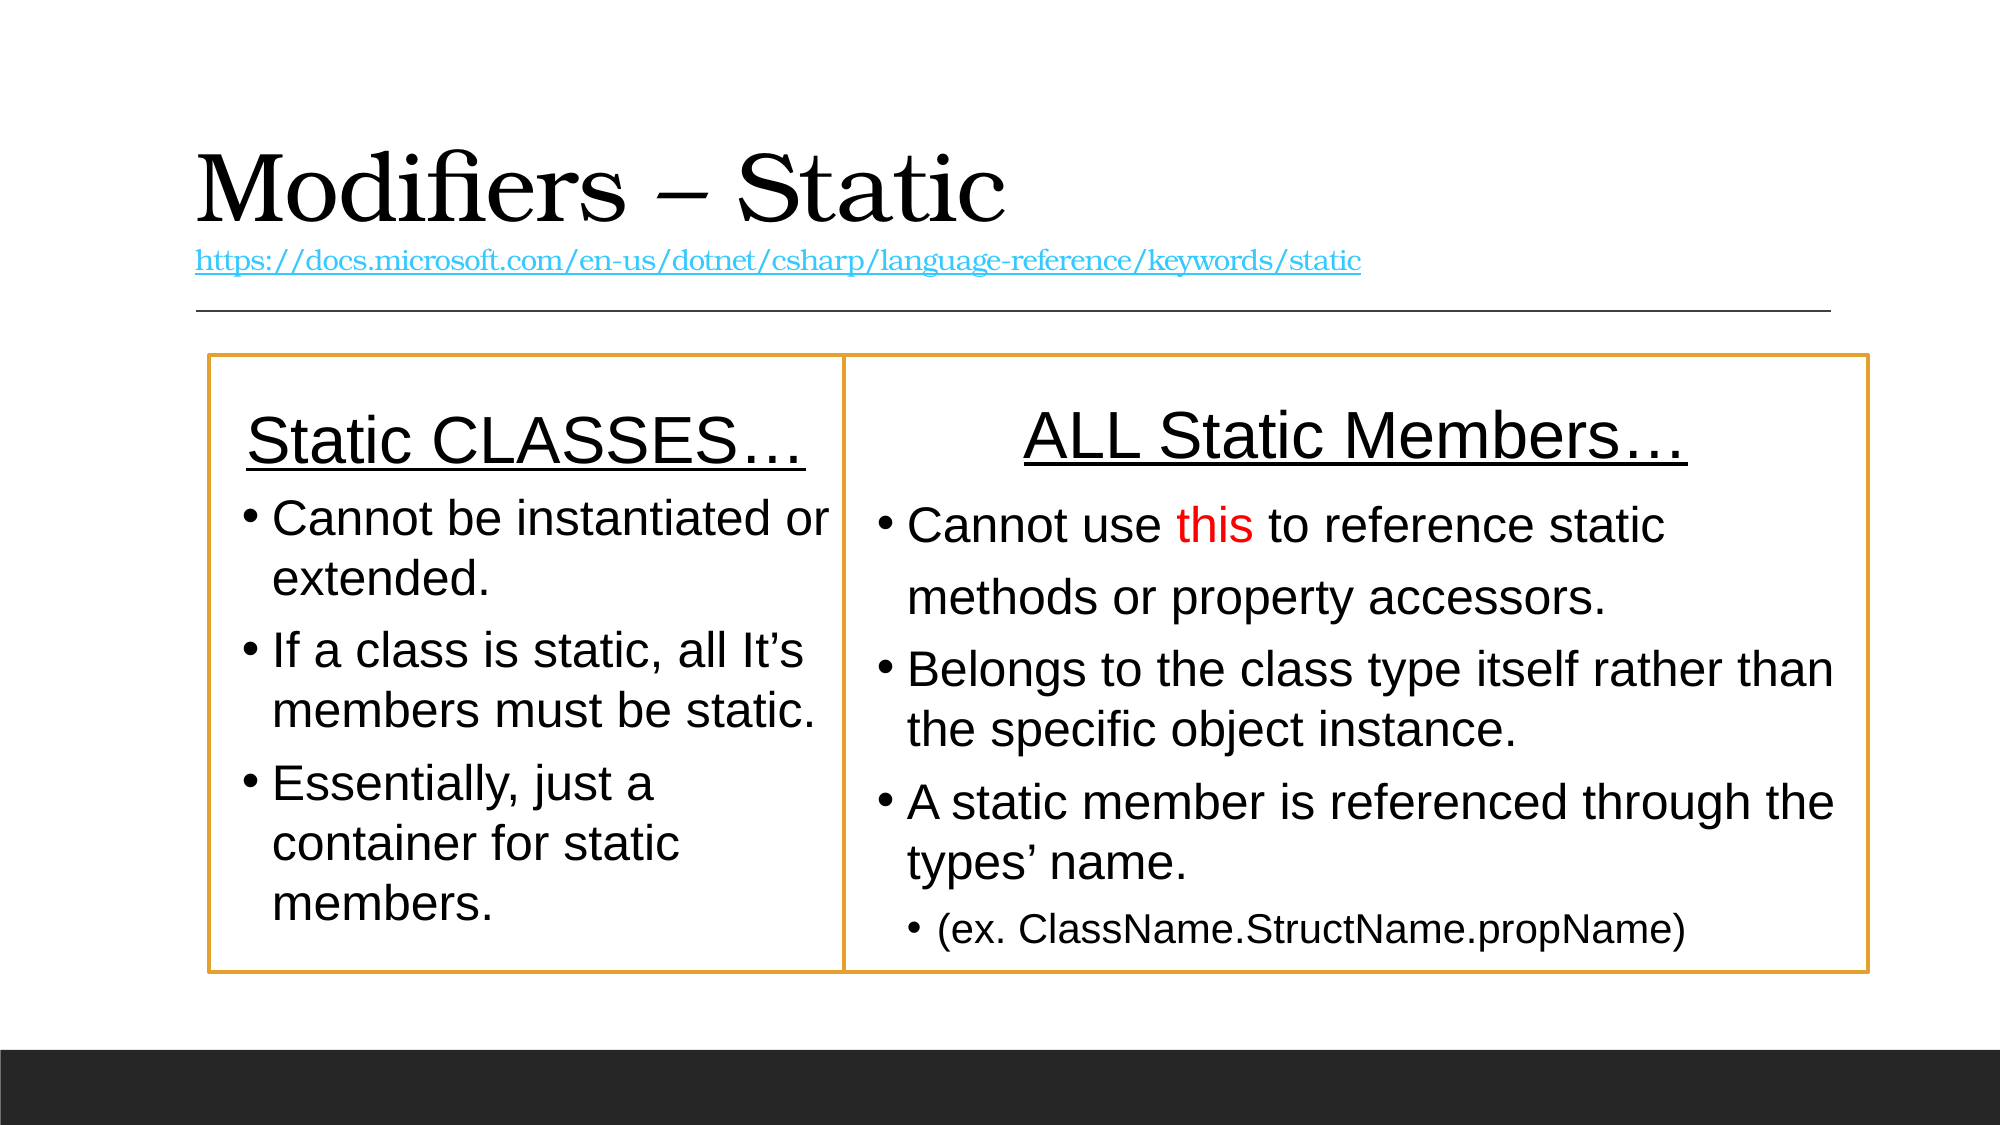

# Modifiers – Static https://docs.microsoft.com/en-us/dotnet/csharp/language-reference/keywords/static
ALL Static Members…
Cannot use this to reference static methods or property accessors.
Belongs to the class type itself rather than the specific object instance.
A static member is referenced through the types’ name.
(ex. ClassName.StructName.propName)
Static CLASSES…
Cannot be instantiated or extended.
If a class is static, all It’s members must be static.
Essentially, just a container for static members.